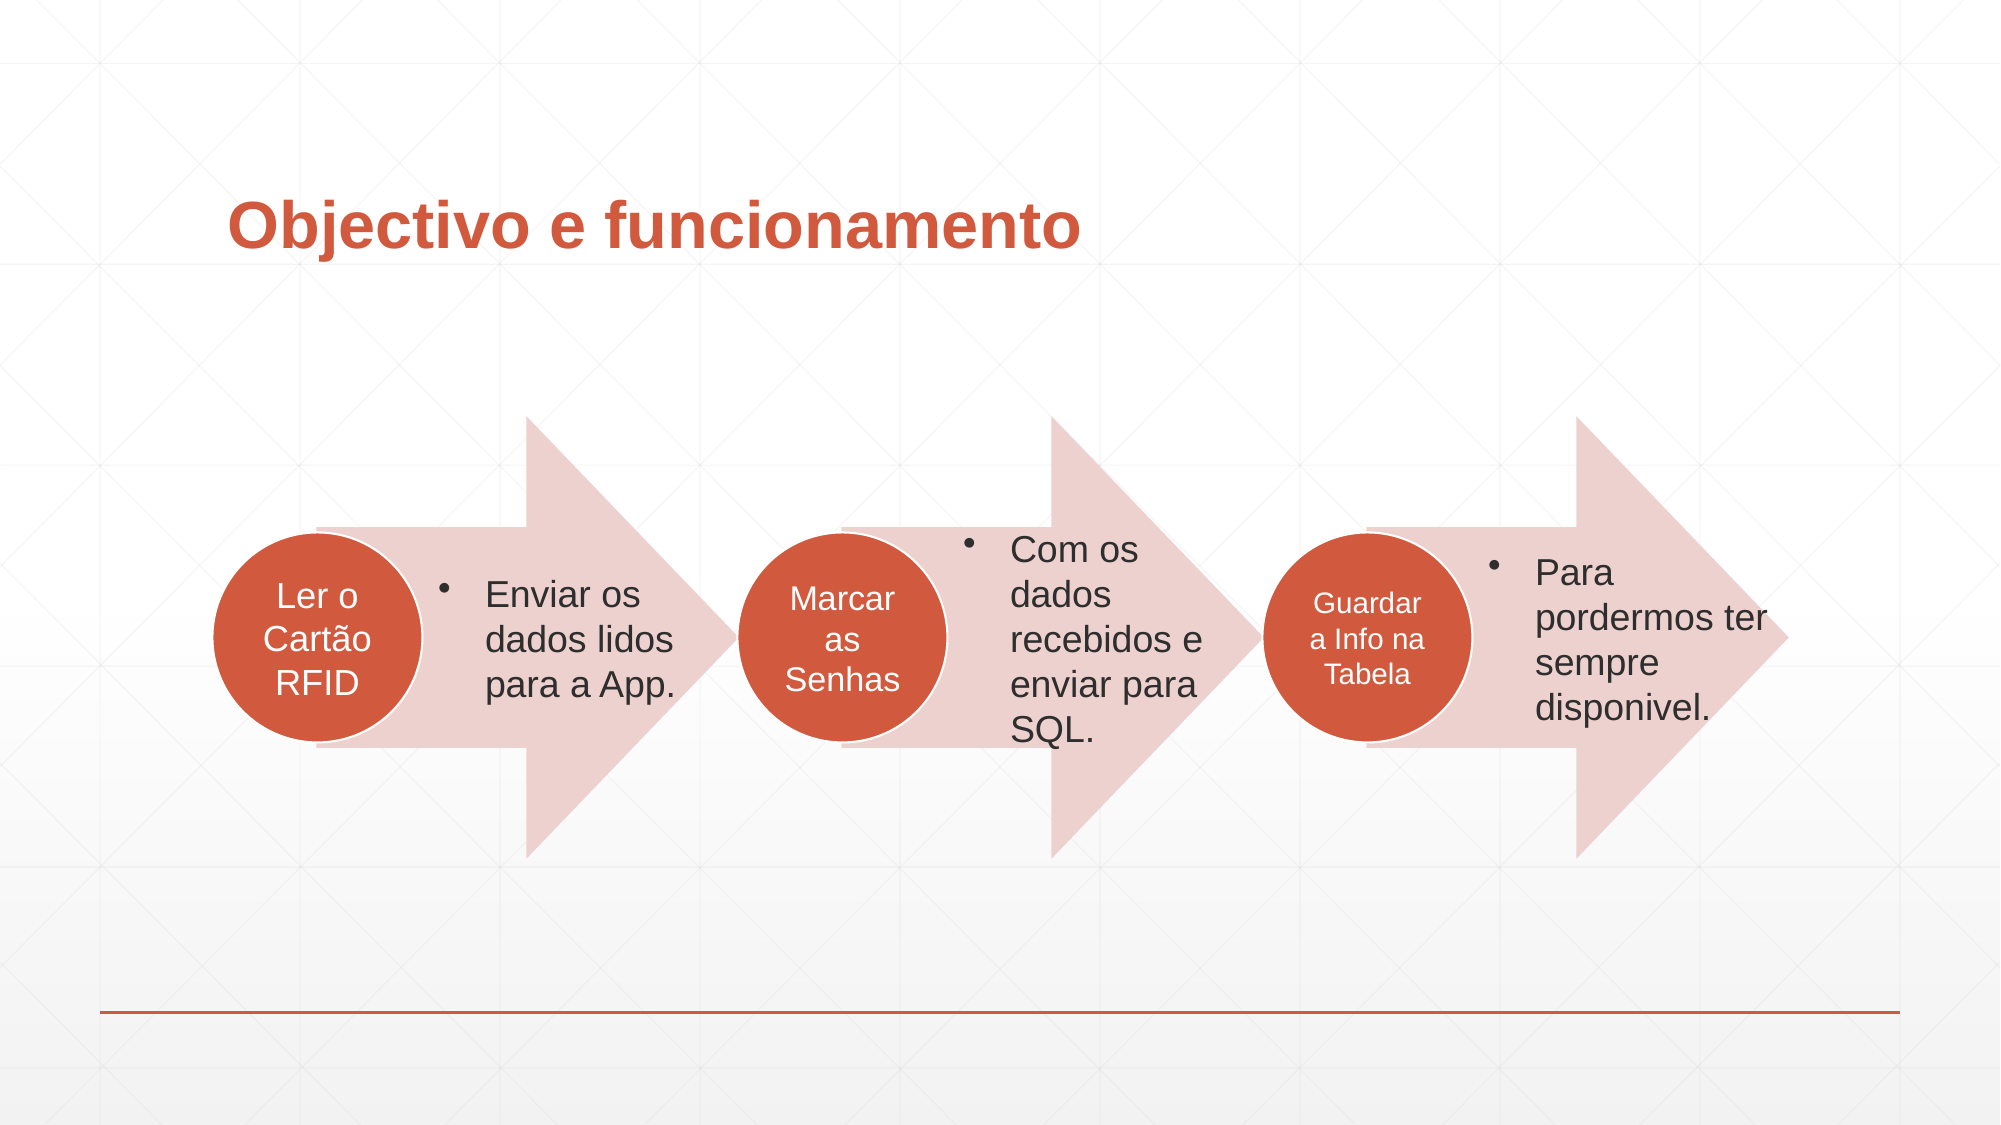

# Objectivo e funcionamento
Ler o Cartão RFID
Enviar os dados lidos para a App.
Marcar as Senhas
Com os dados recebidos e enviar para SQL.
Guardar a Info na Tabela
Para pordermos ter sempre disponivel.